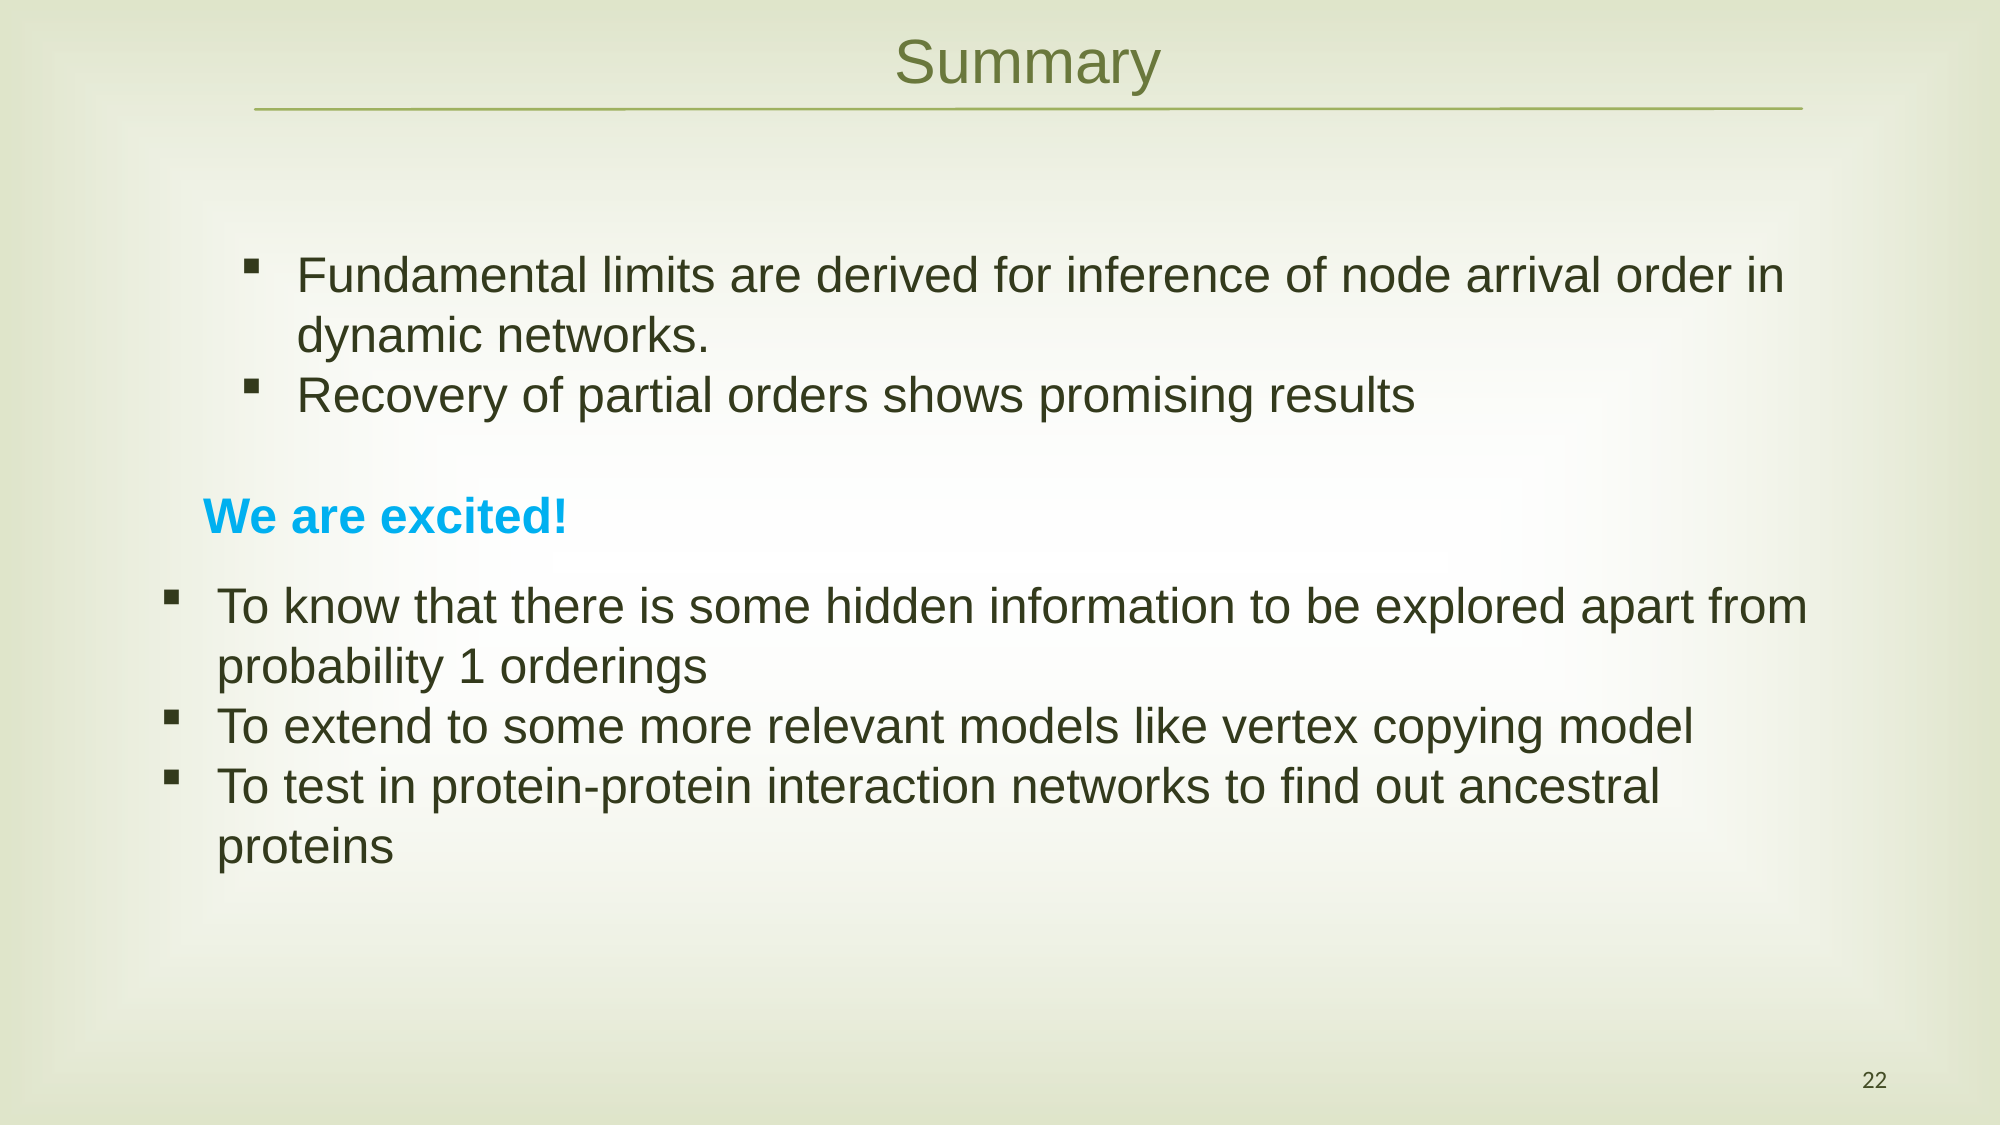

Summary

Fundamental limits are derived for inference of node arrival order in dynamic networks.
Recovery of partial orders shows promising results
We are excited!
To know that there is some hidden information to be explored apart from probability 1 orderings
To extend to some more relevant models like vertex copying model
To test in protein-protein interaction networks to find out ancestral proteins
22